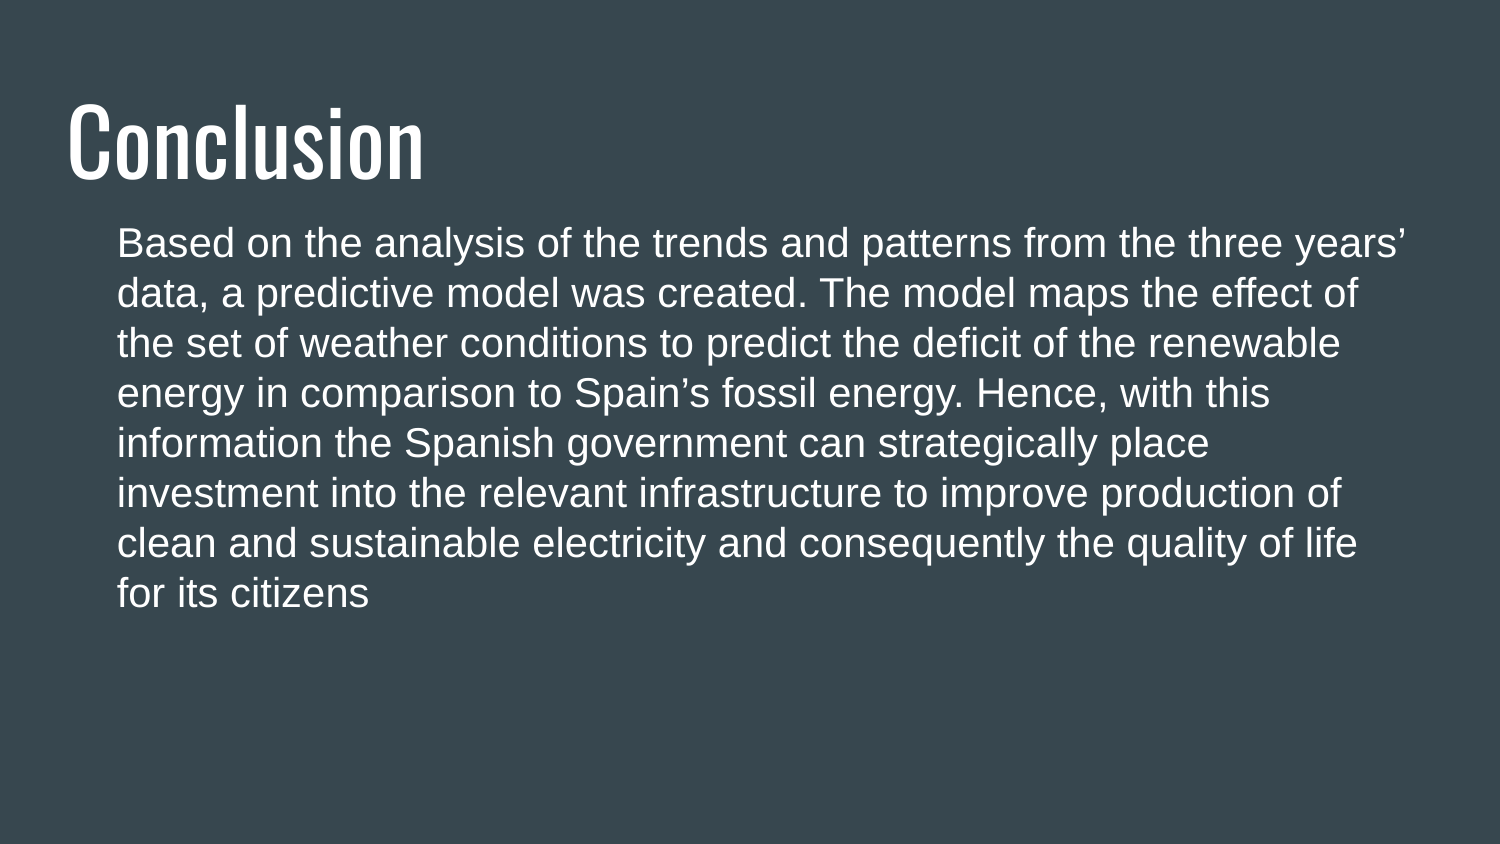

# Conclusion
Based on the analysis of the trends and patterns from the three years’ data, a predictive model was created. The model maps the effect of the set of weather conditions to predict the deficit of the renewable energy in comparison to Spain’s fossil energy. Hence, with this information the Spanish government can strategically place investment into the relevant infrastructure to improve production of clean and sustainable electricity and consequently the quality of life for its citizens